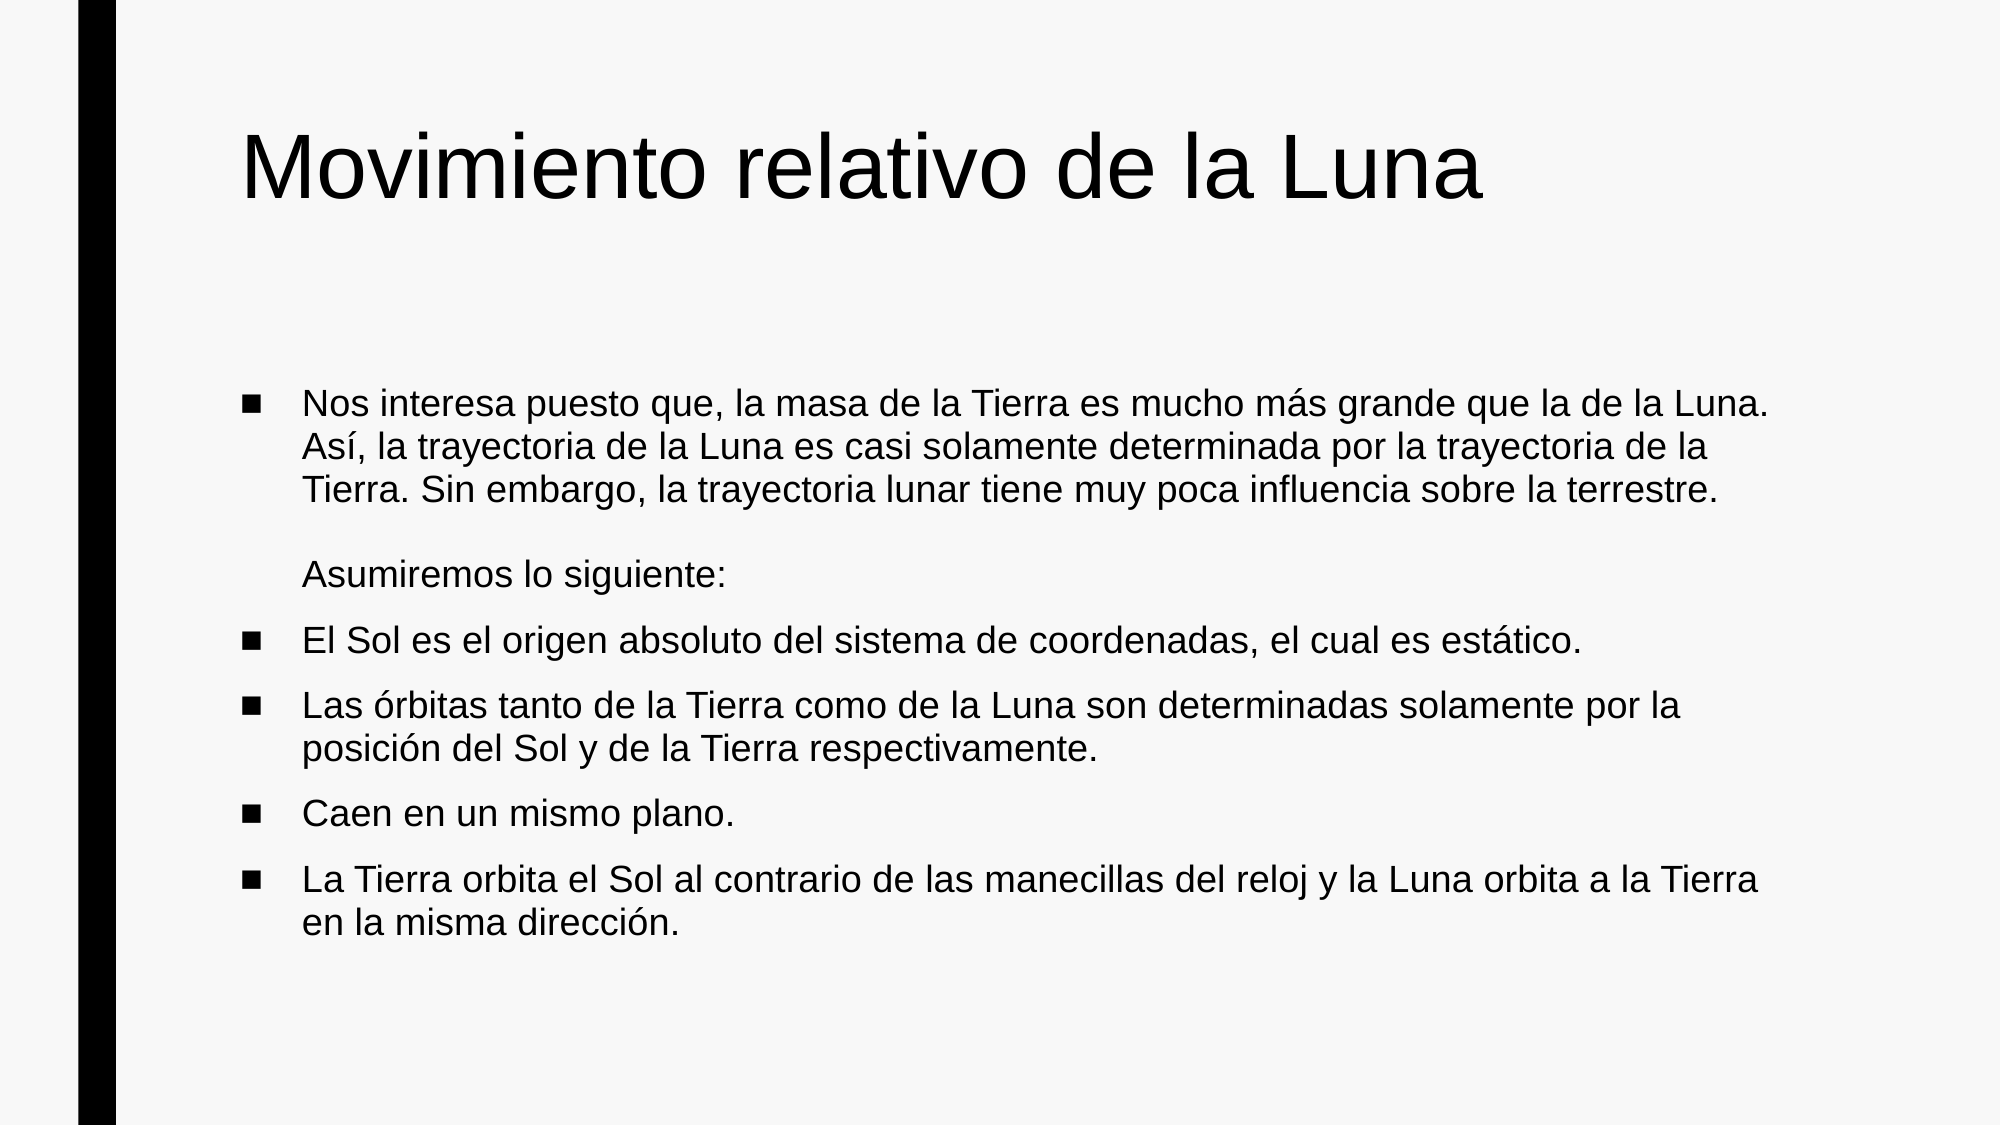

# Movimiento relativo de la Luna
Nos interesa puesto que, la masa de la Tierra es mucho más grande que la de la Luna. Así, la trayectoria de la Luna es casi solamente determinada por la trayectoria de la Tierra. Sin embargo, la trayectoria lunar tiene muy poca influencia sobre la terrestre.
Asumiremos lo siguiente:
El Sol es el origen absoluto del sistema de coordenadas, el cual es estático.
Las órbitas tanto de la Tierra como de la Luna son determinadas solamente por la posición del Sol y de la Tierra respectivamente.
Caen en un mismo plano.
La Tierra orbita el Sol al contrario de las manecillas del reloj y la Luna orbita a la Tierra en la misma dirección.